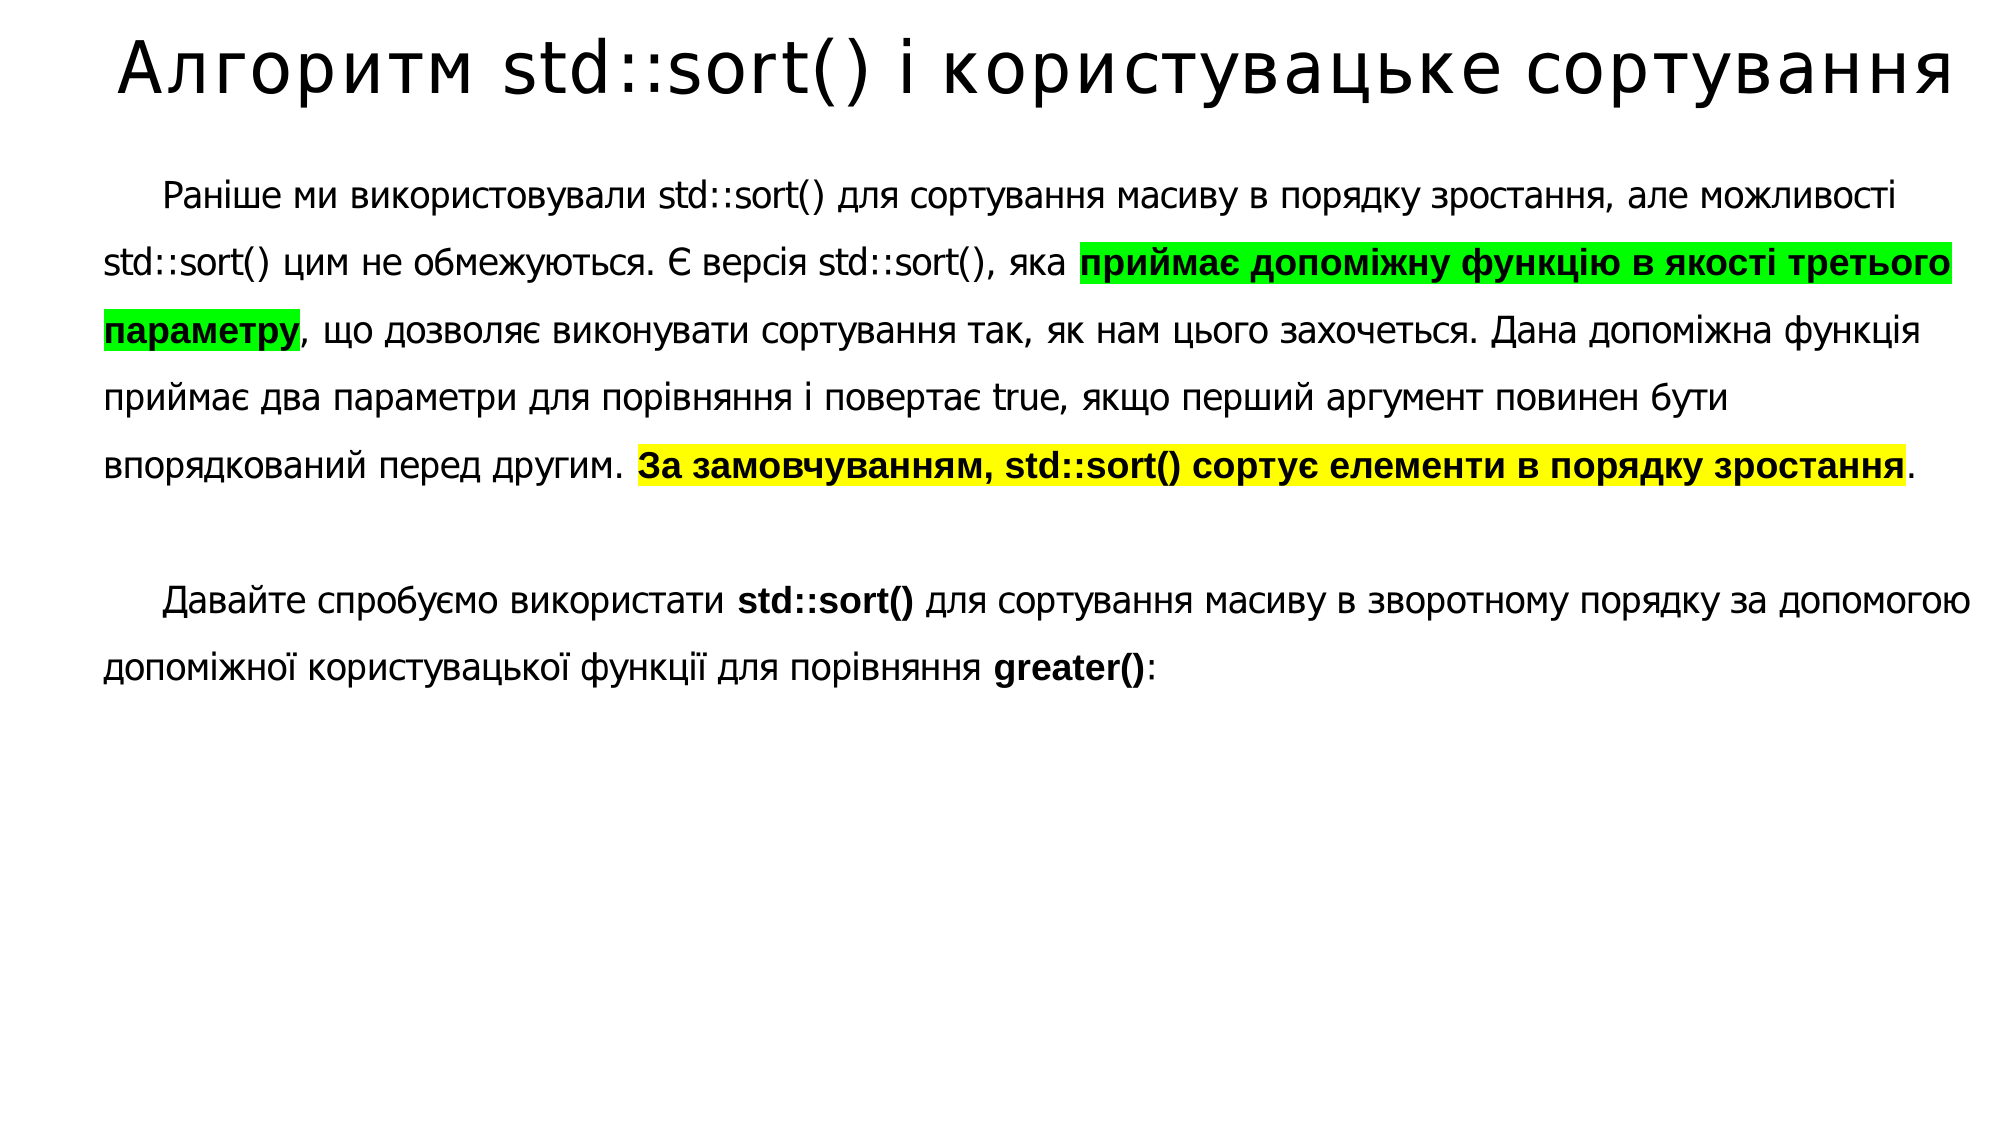

# Алгоритм std::sort() і користувацьке сортування
Раніше ми використовували std::sort() для сортування масиву в порядку зростання, але можливості std::sort() цим не обмежуються. Є версія std::sort(), яка приймає допоміжну функцію в якості третього параметру, що дозволяє виконувати сортування так, як нам цього захочеться. Дана допоміжна функція приймає два параметри для порівняння і повертає true, якщо перший аргумент повинен бути впорядкований перед другим. За замовчуванням, std::sort() сортує елементи в порядку зростання.

Давайте спробуємо використати std::sort() для сортування масиву в зворотному порядку за допомогою допоміжної користувацької функції для порівняння greater():